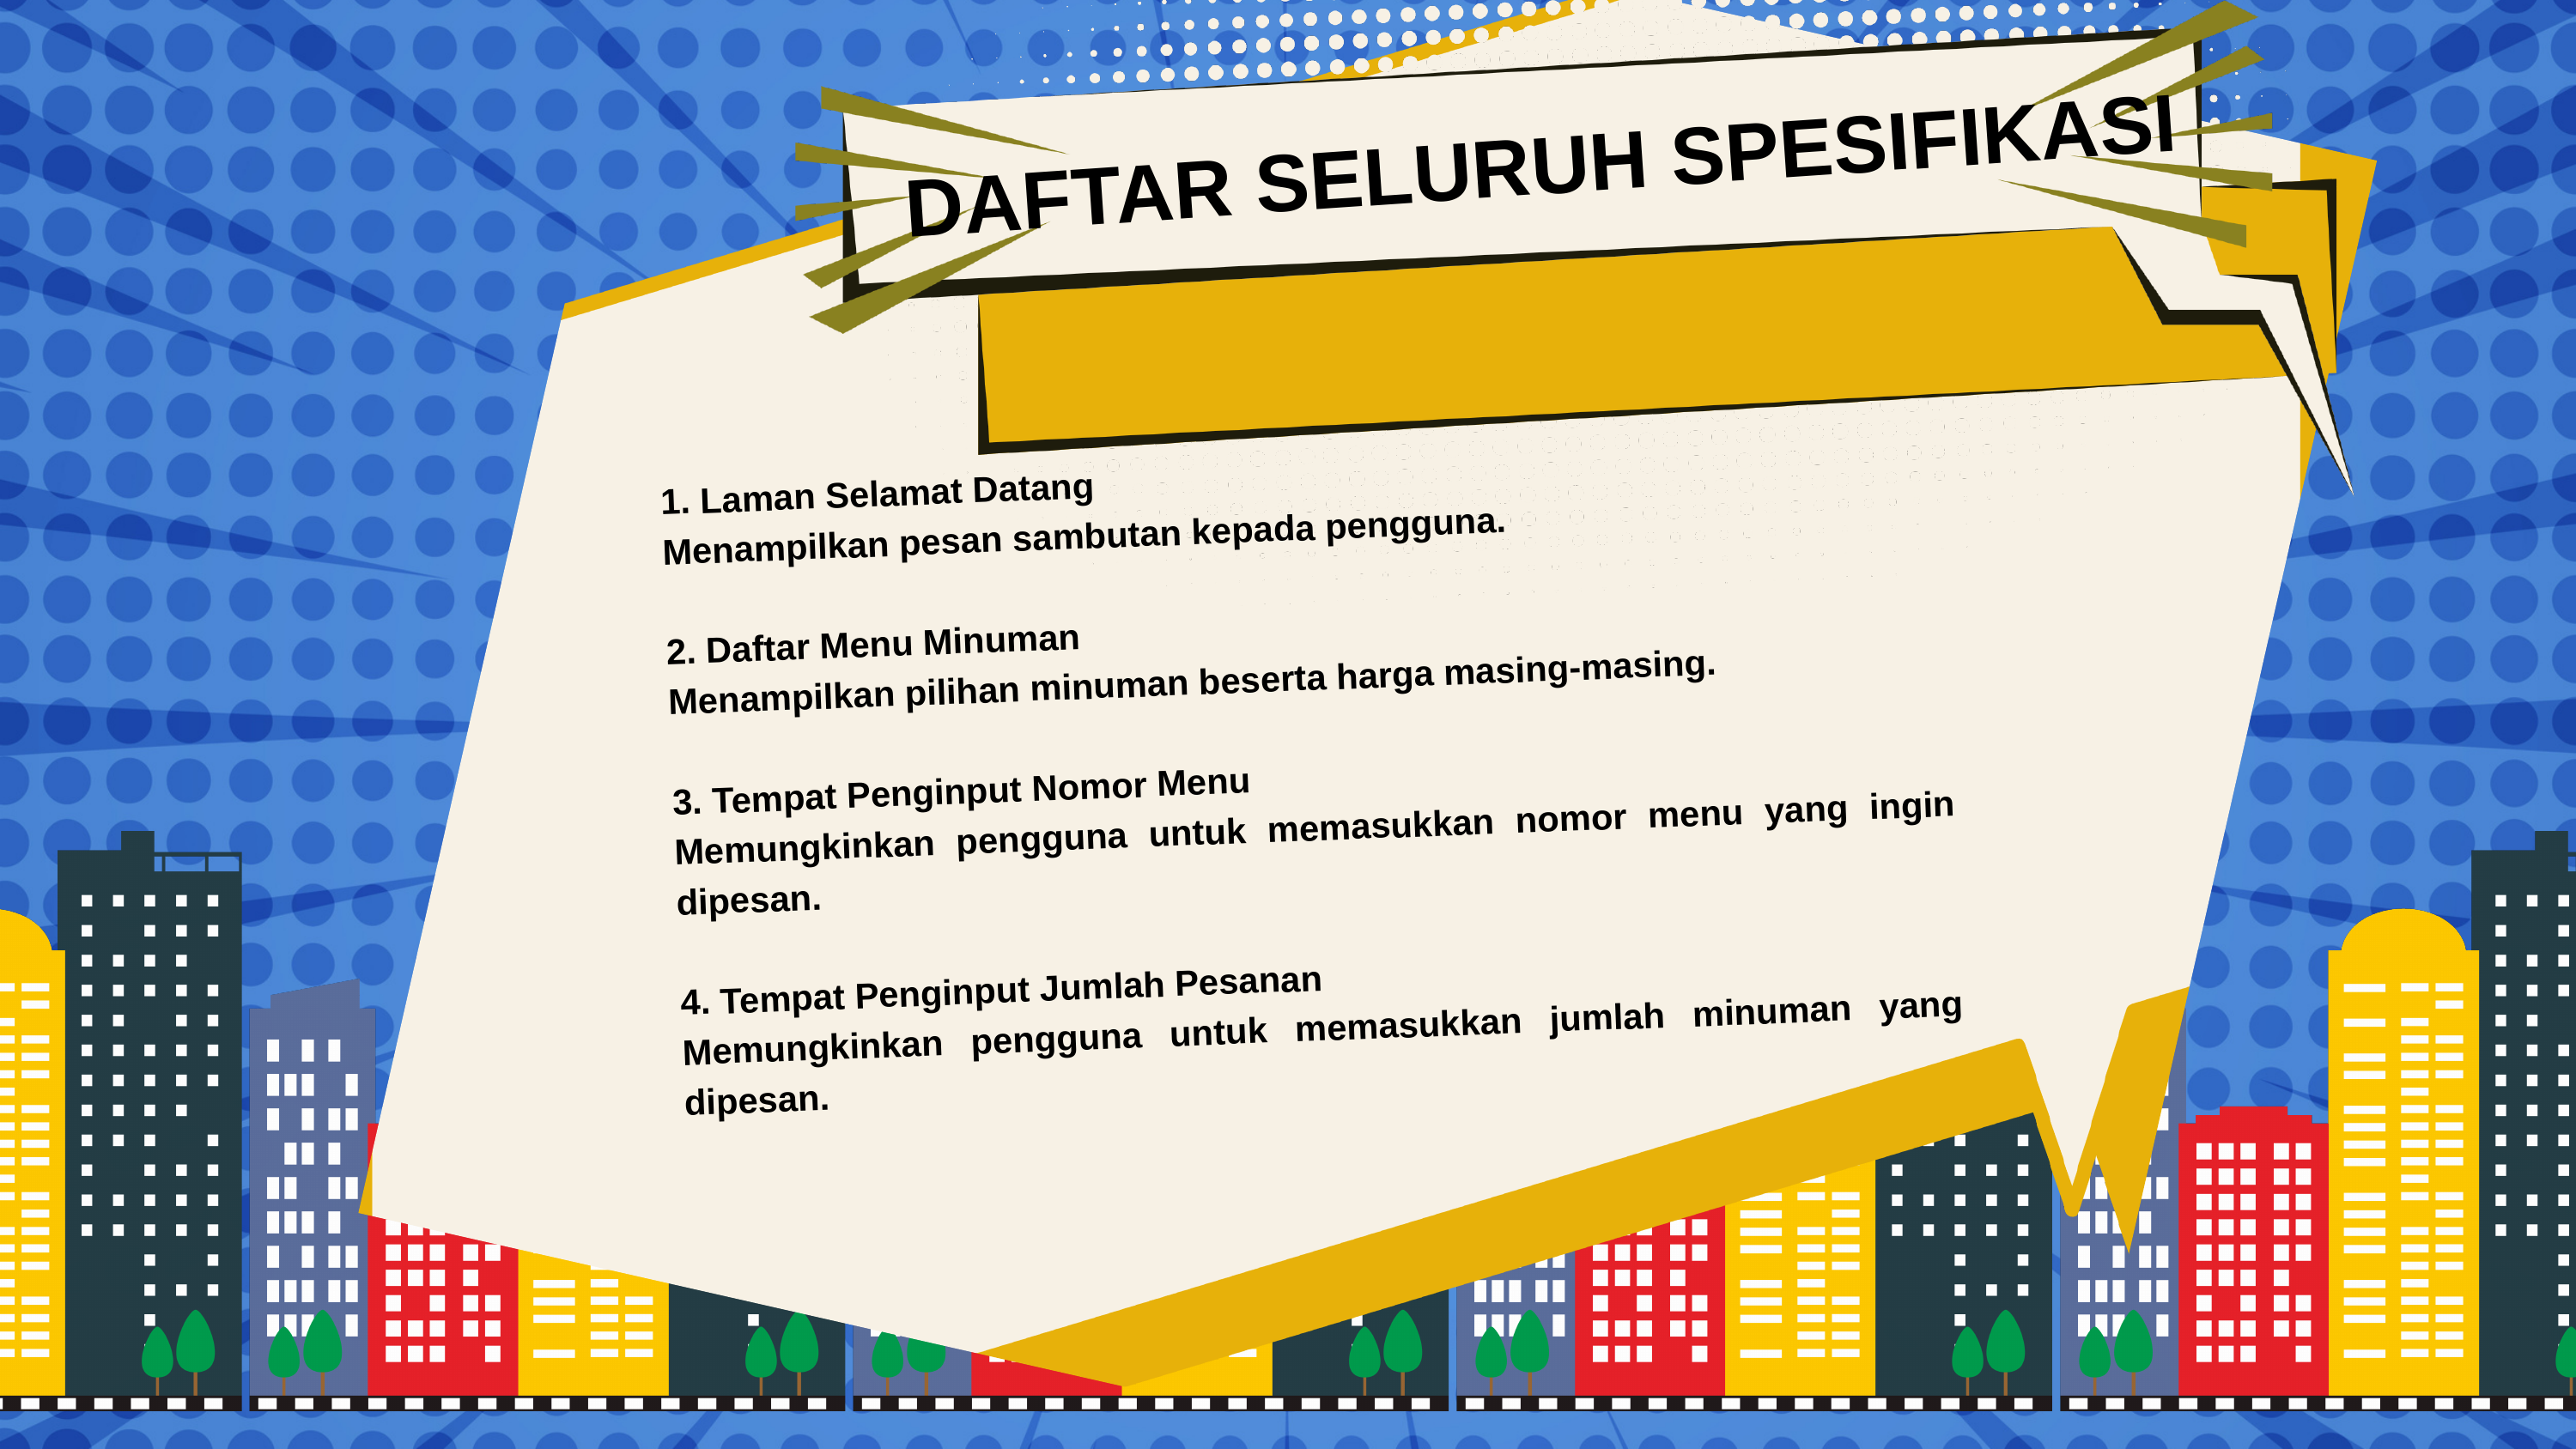

DAFTAR SELURUH SPESIFIKASI
1. Laman Selamat Datang
Menampilkan pesan sambutan kepada pengguna.

2. Daftar Menu Minuman
Menampilkan pilihan minuman beserta harga masing-masing.

3. Tempat Penginput Nomor Menu
Memungkinkan pengguna untuk memasukkan nomor menu yang ingin dipesan.

4. Tempat Penginput Jumlah Pesanan
Memungkinkan pengguna untuk memasukkan jumlah minuman yang dipesan.